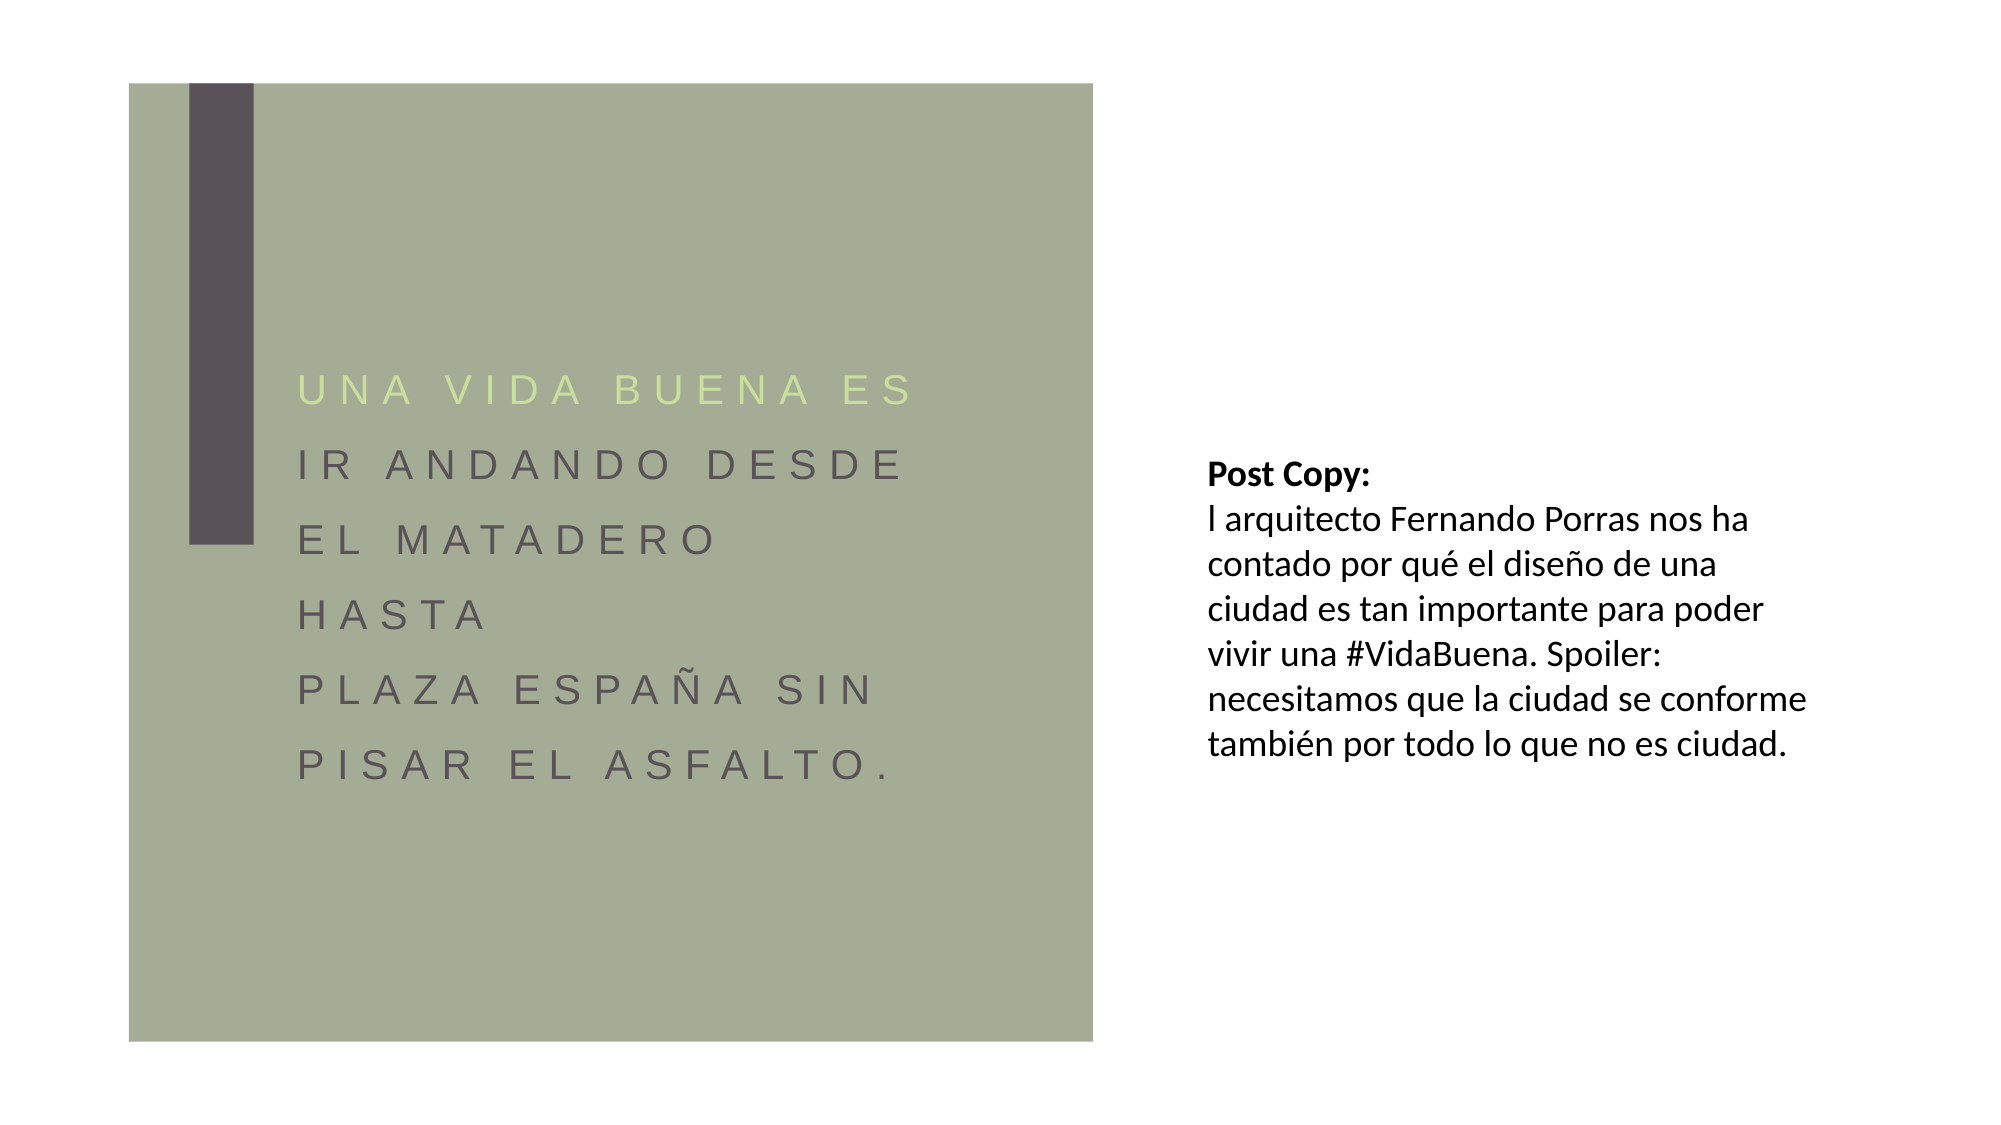

UNA VIDA BUENA ES IR ANDANDO DESDE EL MATADERO HASTA
PLAZA ESPAÑA SIN PISAR EL ASFALTO.
Post Copy:
l arquitecto Fernando Porras nos ha contado por qué el diseño de una ciudad es tan importante para poder vivir una #VidaBuena. Spoiler: necesitamos que la ciudad se conforme también por todo lo que no es ciudad.